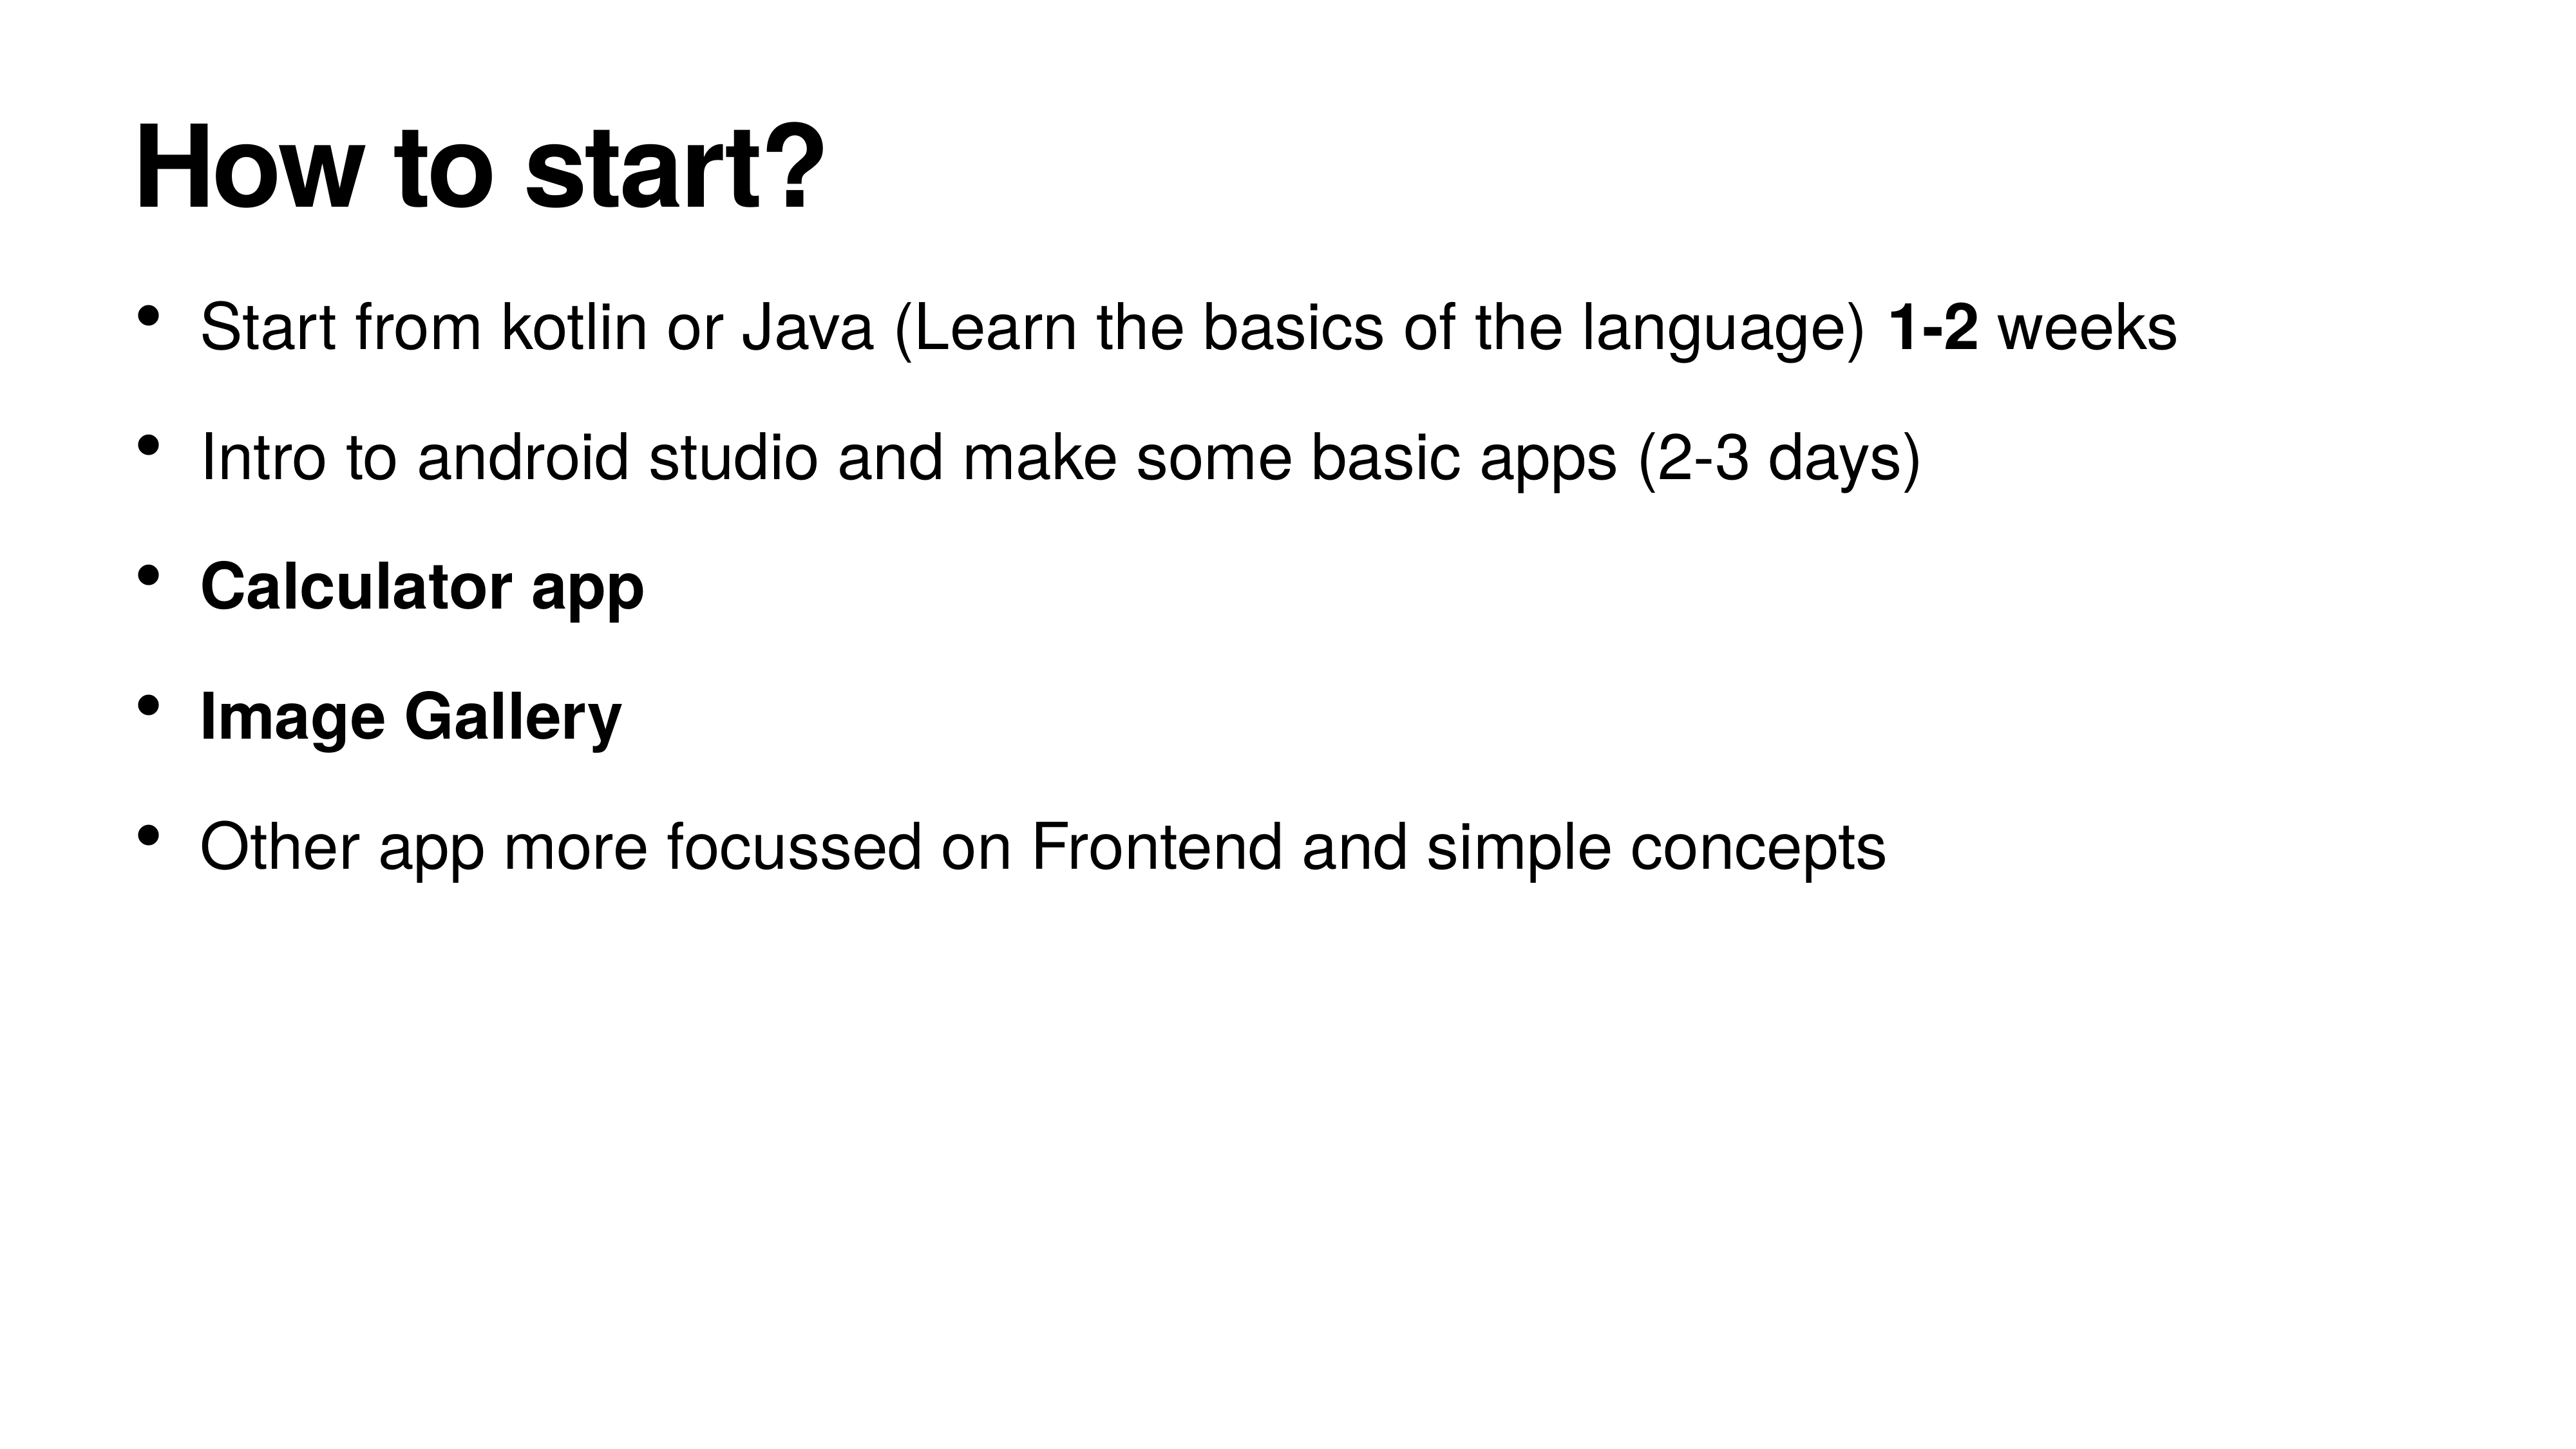

# How to start?
Start from kotlin or Java (Learn the basics of the language) 1-2 weeks
Intro to android studio and make some basic apps (2-3 days)
Calculator app
Image Gallery
Other app more focussed on Frontend and simple concepts